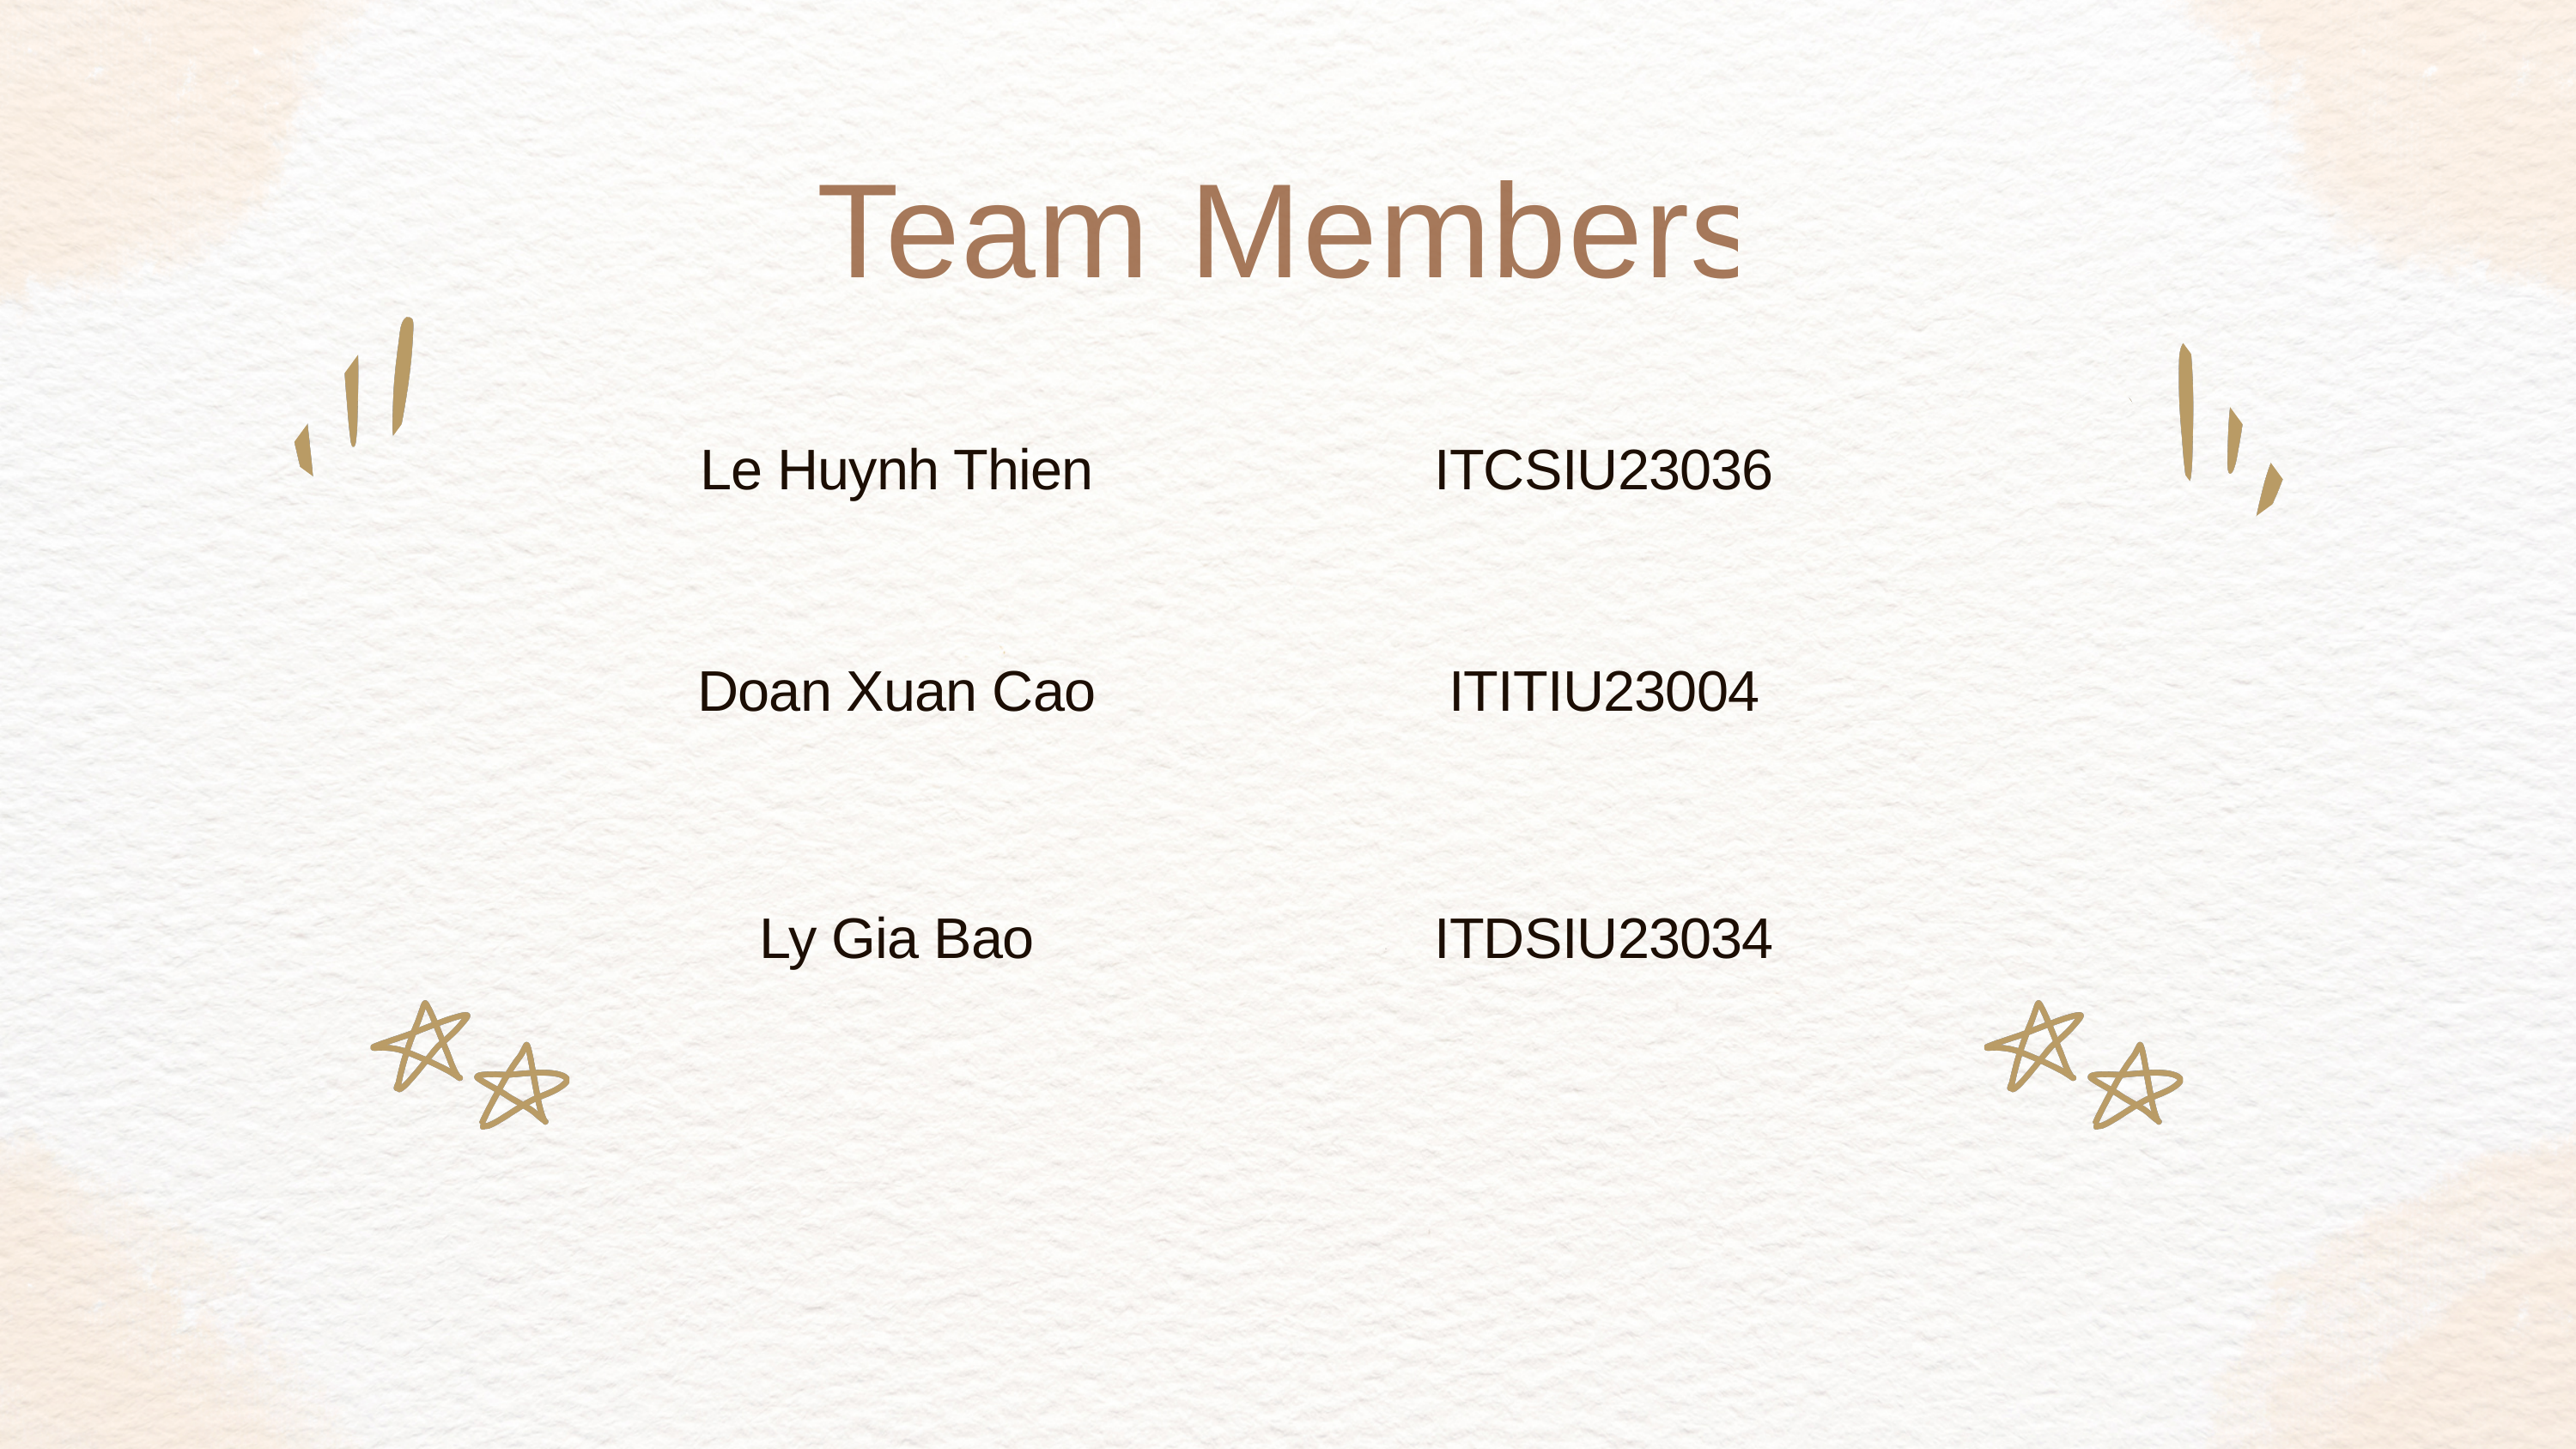

Team Members

Le Huynh Thien
ITCSIU23036
Doan Xuan Cao
ITITIU23004
Ly Gia Bao
ITDSIU23034